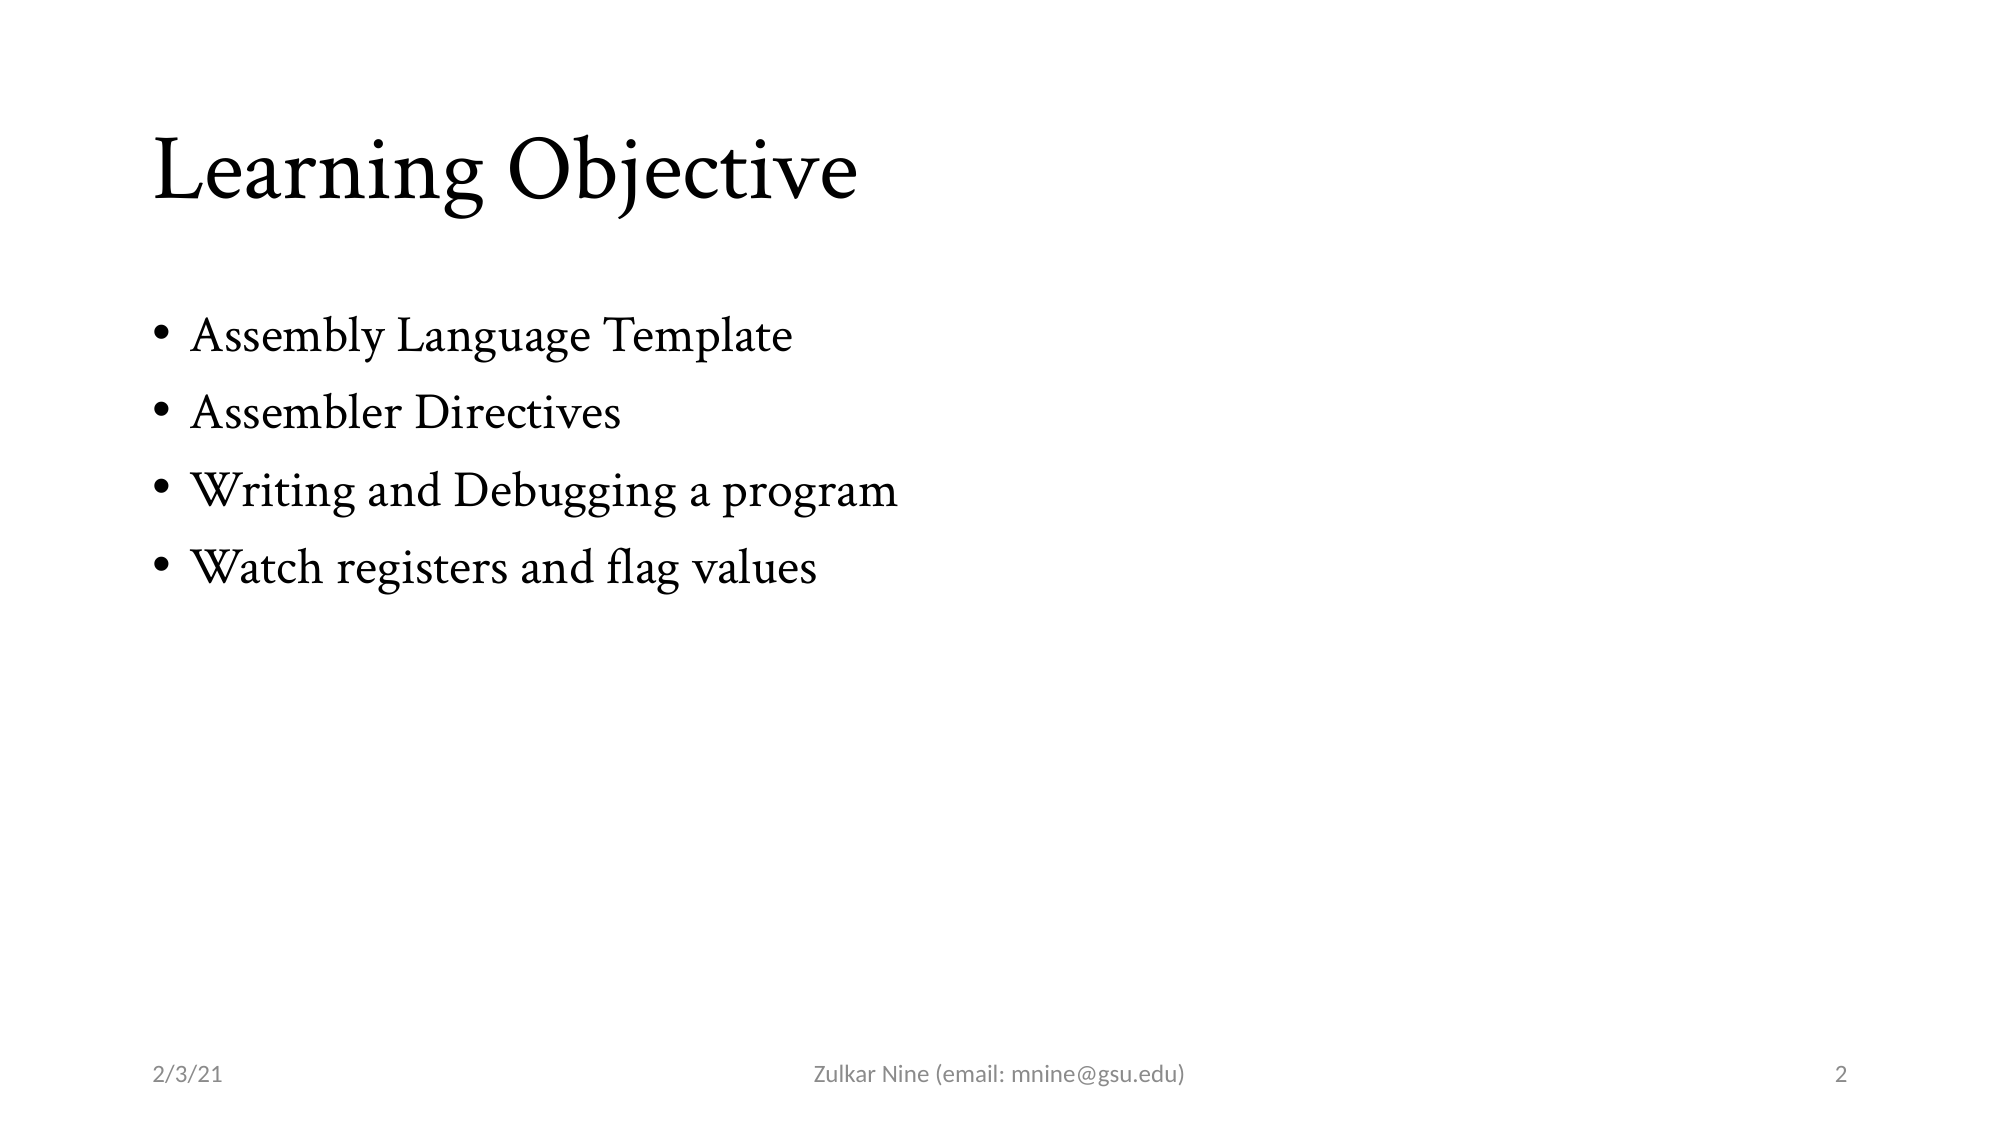

# Learning Objective
Assembly Language Template
Assembler Directives
Writing and Debugging a program
Watch registers and flag values
2/3/21
Zulkar Nine (email: mnine@gsu.edu)
2